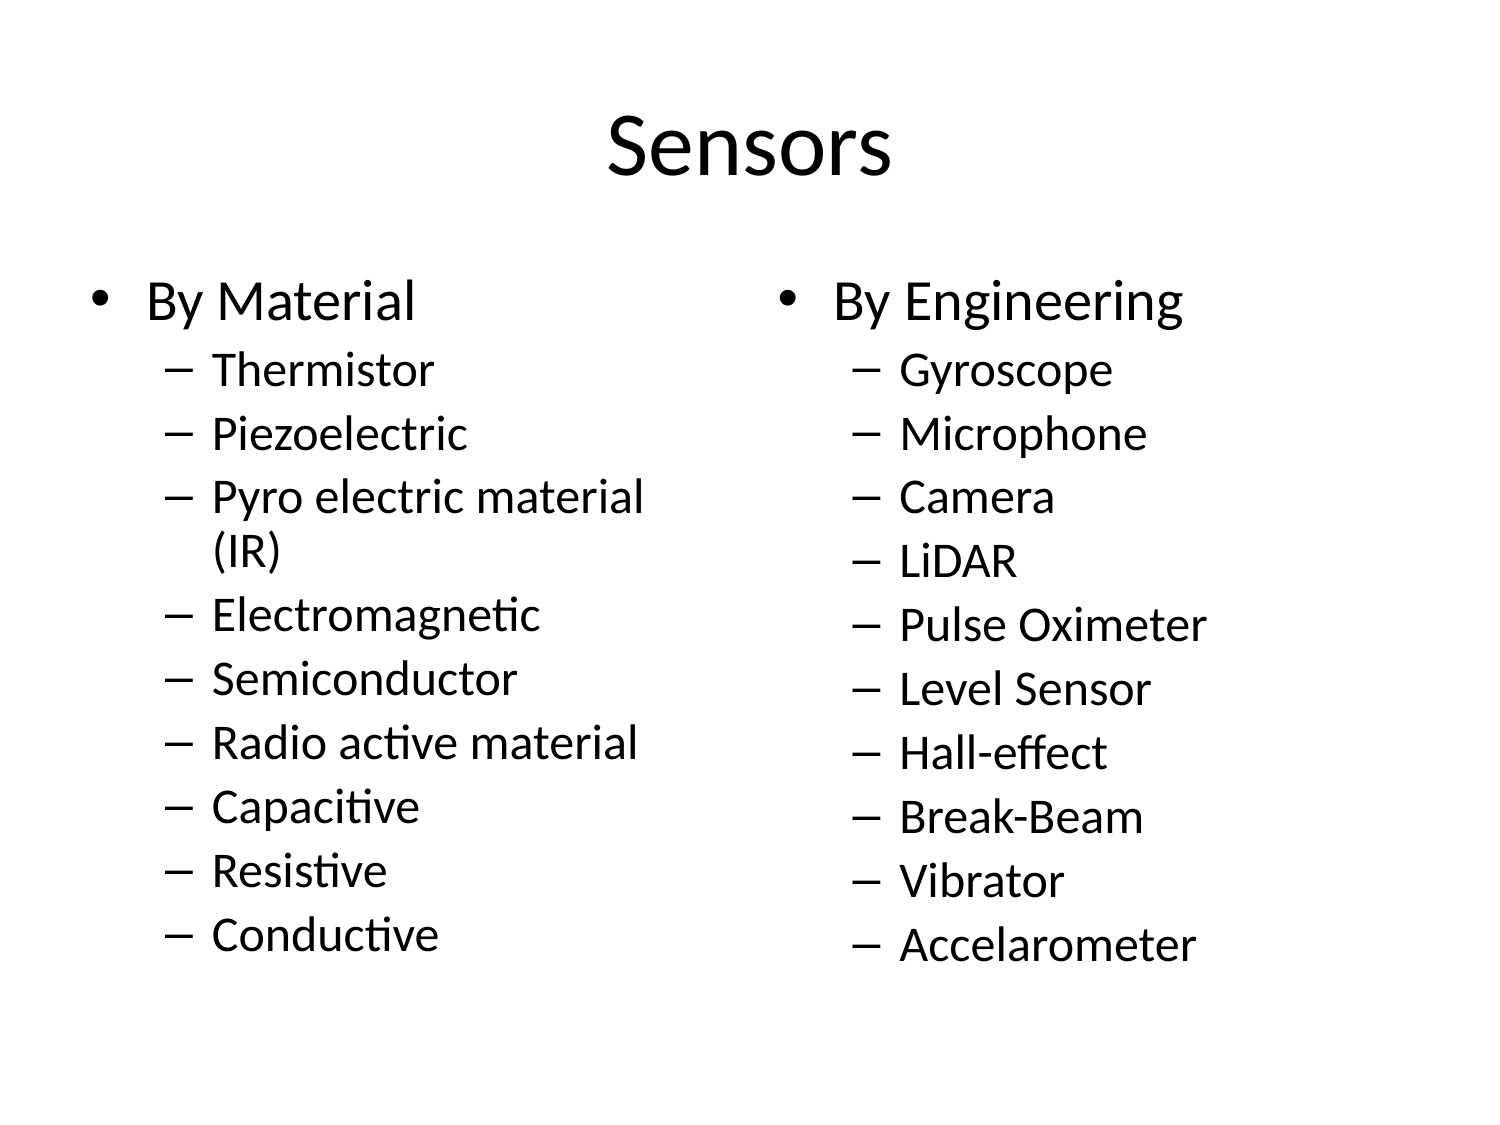

# Sensors
By Material
Thermistor
Piezoelectric
Pyro electric material (IR)
Electromagnetic
Semiconductor
Radio active material
Capacitive
Resistive
Conductive

By Engineering
Gyroscope
Microphone
Camera
LiDAR
Pulse Oximeter
Level Sensor
Hall-effect
Break-Beam
Vibrator
Accelarometer